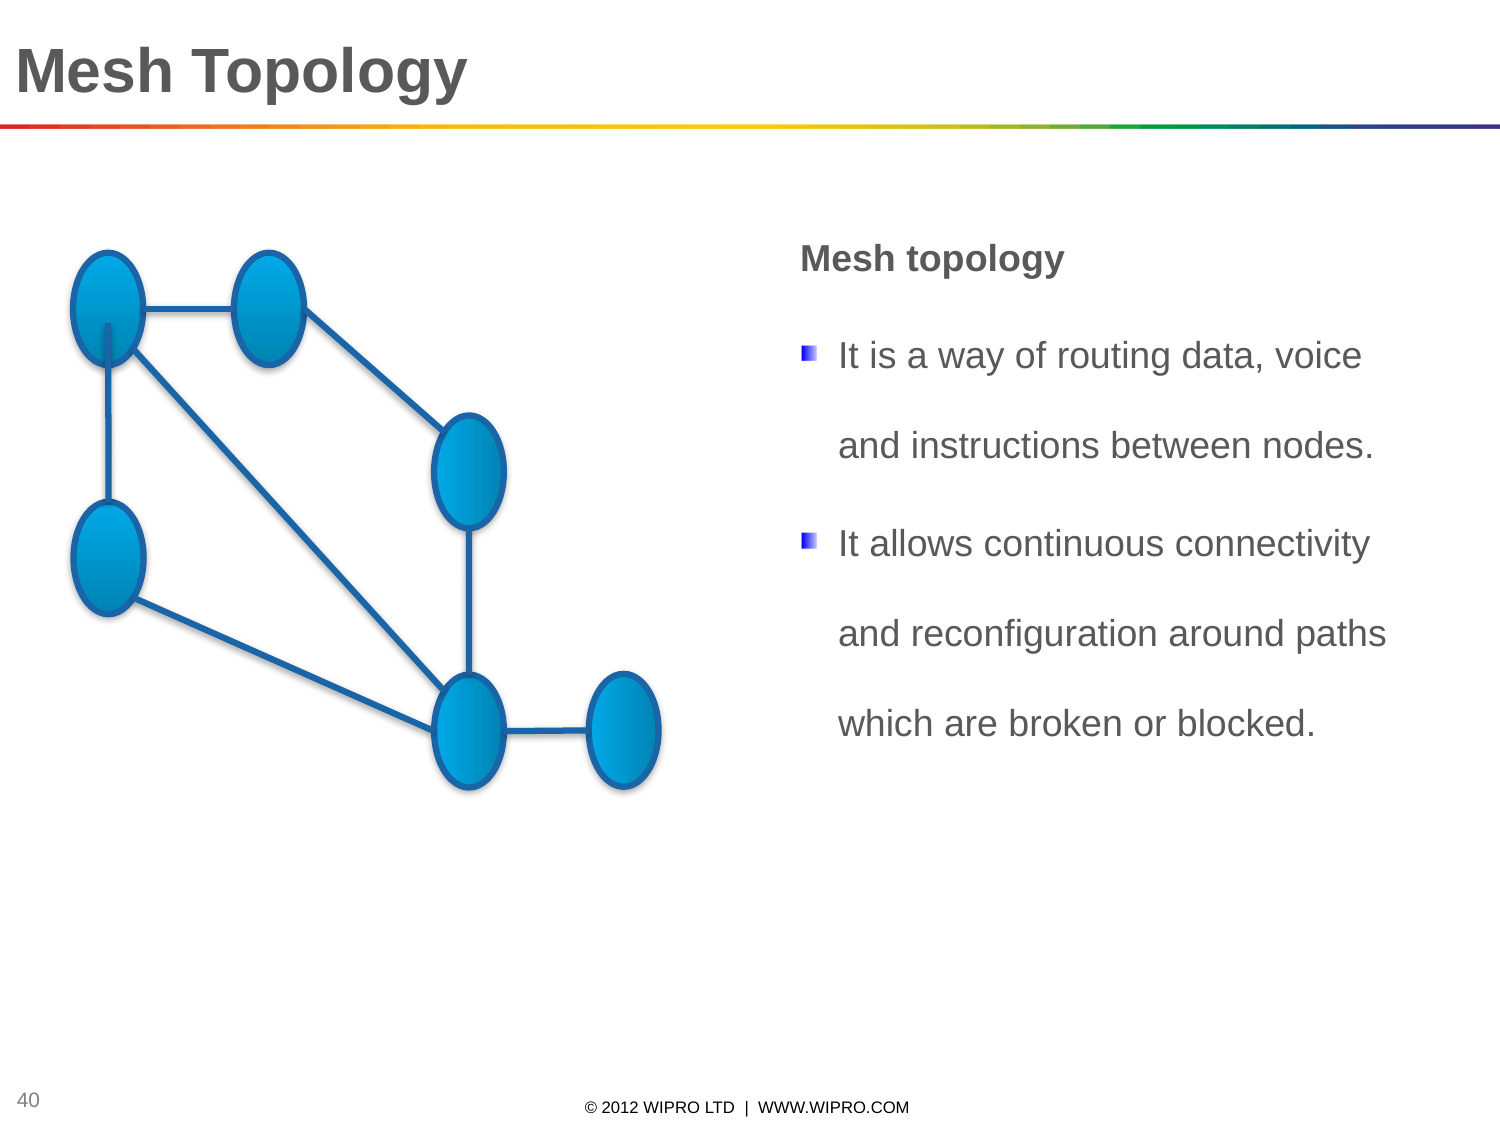

# Mesh Topology
Mesh topology
It is a way of routing data, voice and instructions between nodes.
It allows continuous connectivity and reconfiguration around paths which are broken or blocked.